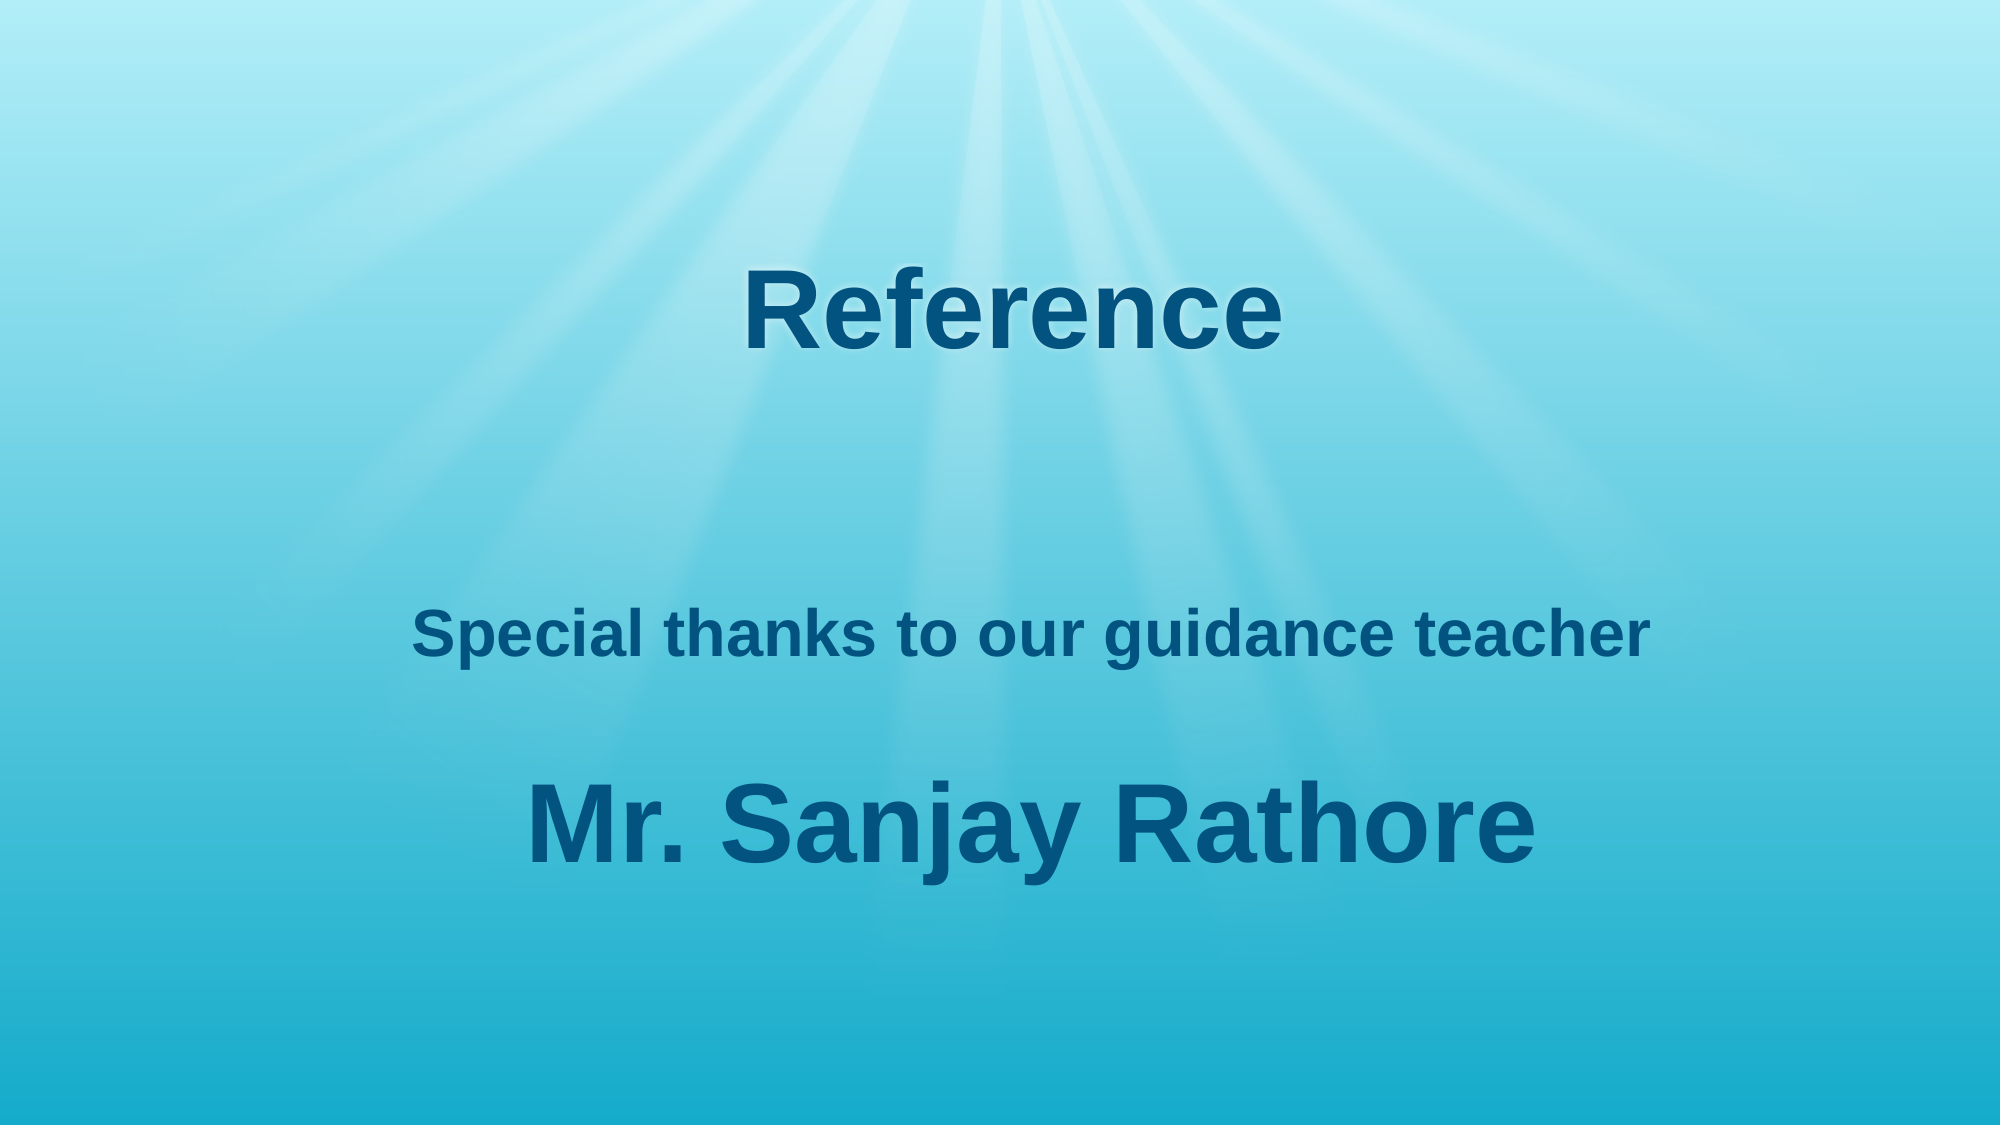

# Reference
Special thanks to our guidance teacher

Mr. Sanjay Rathore